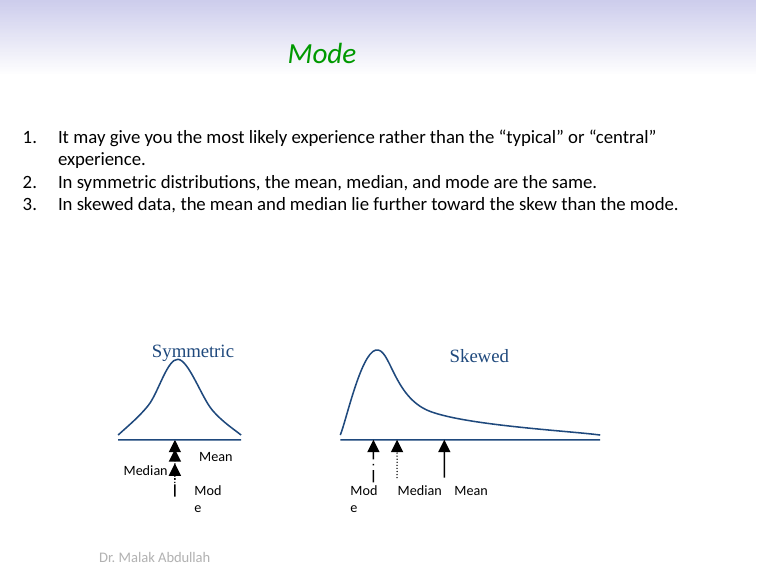

# Mode
It may give you the most likely experience rather than the “typical” or “central” experience.
In symmetric distributions, the mean, median, and mode are the same.
In skewed data, the mean and median lie further toward the skew than the mode.

Symmetric
Skewed

Mean

Median

Mode
Mode
Median
Mean
Dr. Malak Abdullah